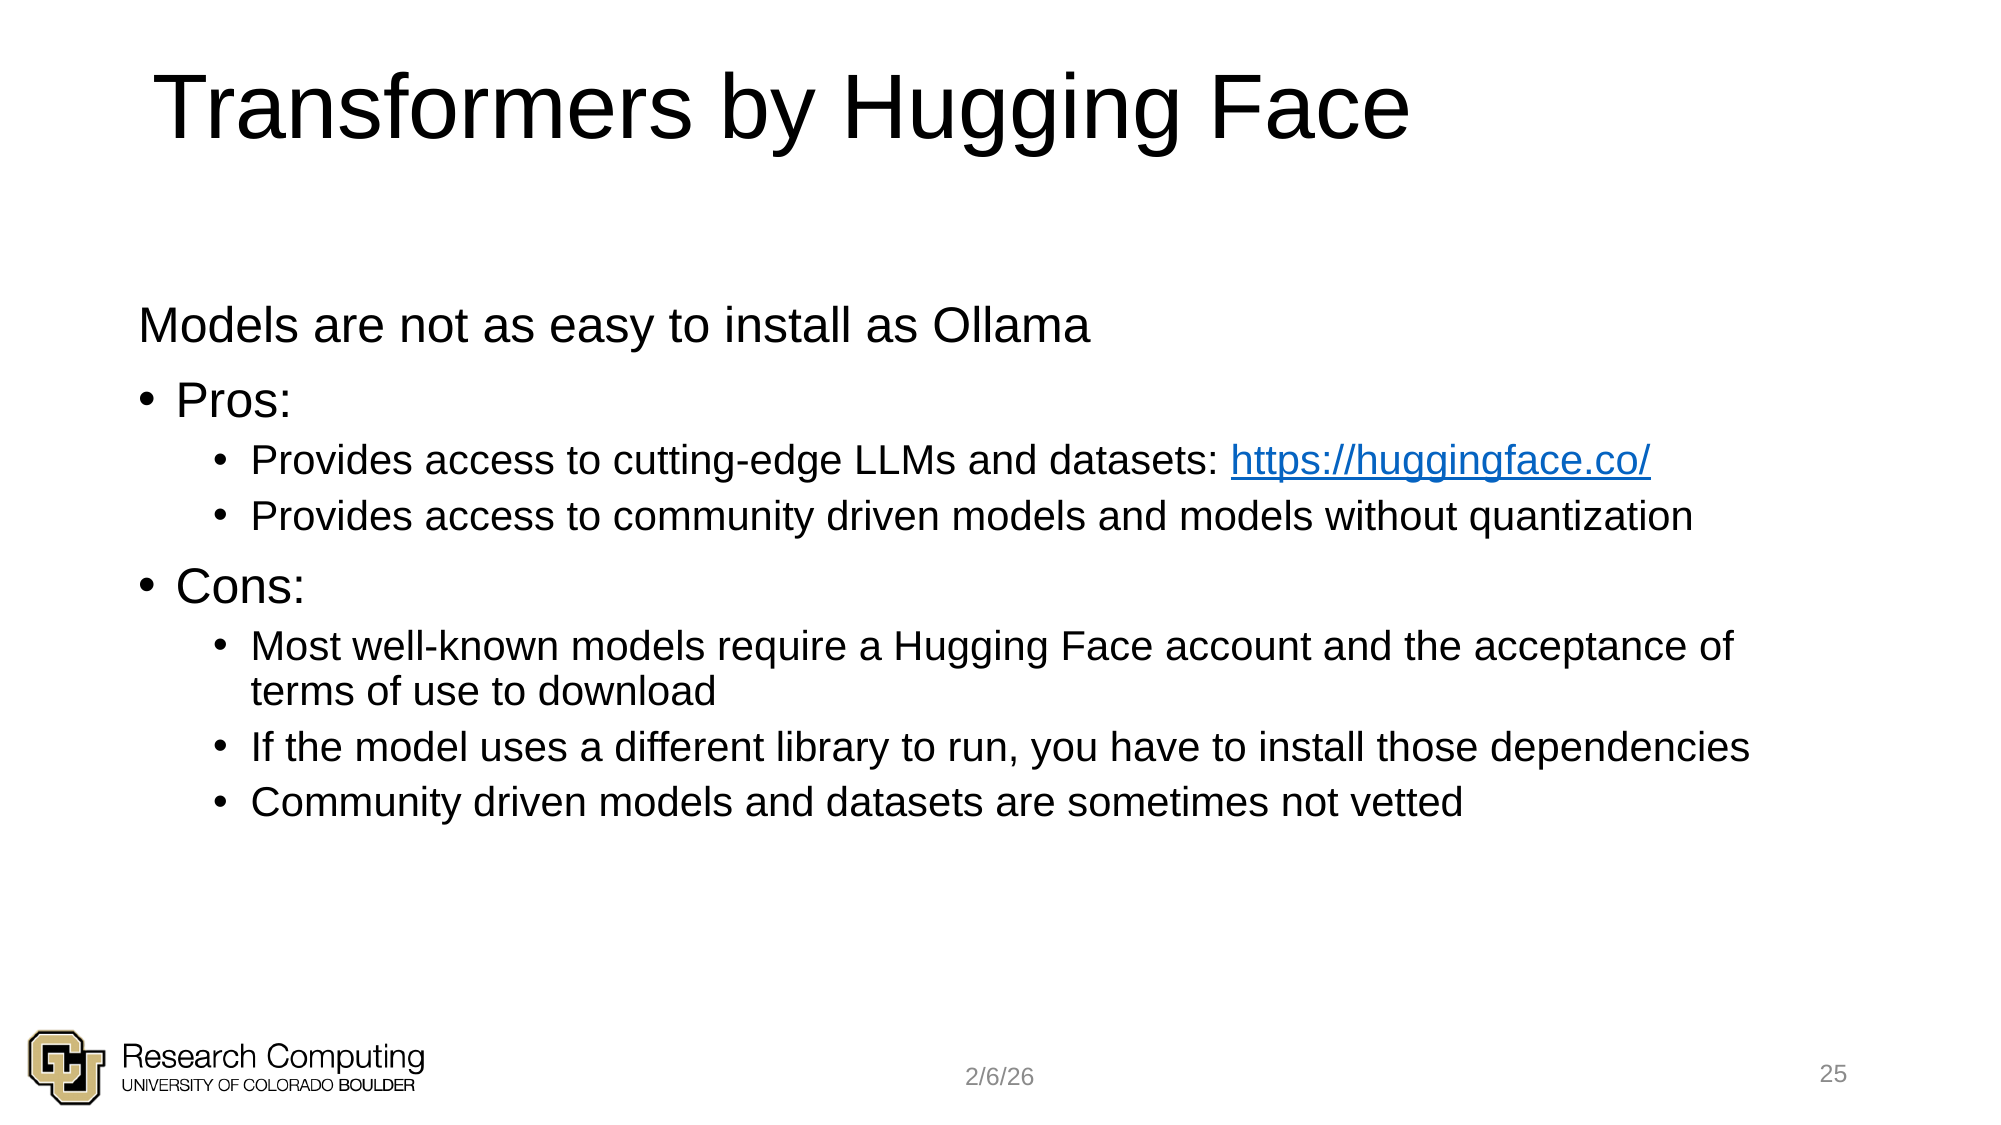

# Transformers by Hugging Face
Models are not as easy to install as Ollama
Pros:
Provides access to cutting-edge LLMs and datasets: https://huggingface.co/
Provides access to community driven models and models without quantization
Cons:
Most well-known models require a Hugging Face account and the acceptance of terms of use to download
If the model uses a different library to run, you have to install those dependencies
Community driven models and datasets are sometimes not vetted
25
2/6/26